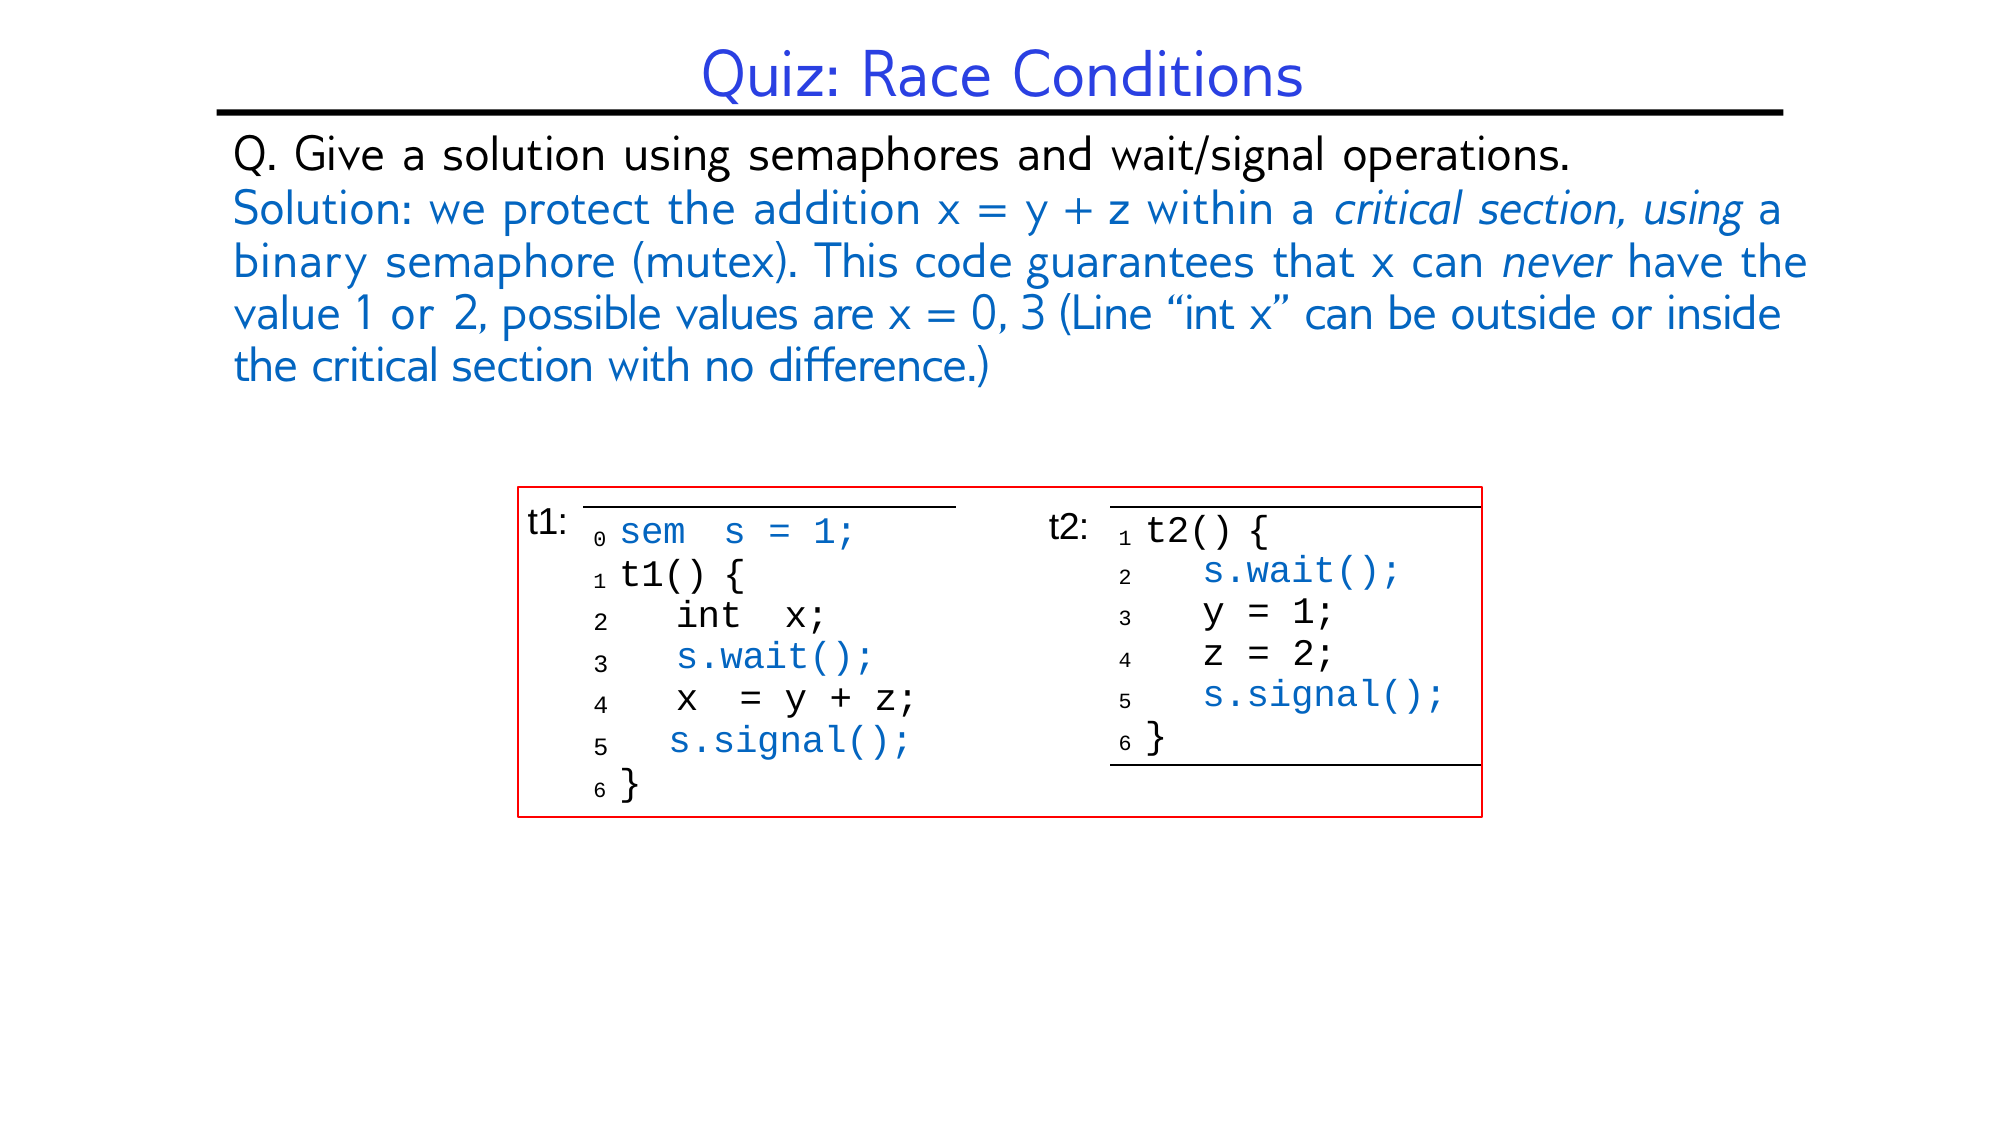

# Quiz: Race Conditions
Q. Give a solution using semaphores and wait/signal operations.
Solution: we protect the addition x = y + z within a critical section, using a binary semaphore (mutex). This code guarantees that x can never have the value 1 or 2, possible values are x = 0, 3 (Line “int x” can be outside or inside the critical section with no difference.)

t1:
| 0 sem s = 1; |  | t2: | 1 t2() { |
| --- | --- | --- | --- |
| 1 t1() { |  |  | 2 s.wait(); |
| 2 | int x; |  | 3 y = 1; |
| 3 | s.wait(); |  | 4 z = 2; |
| 4 | x = y + z; |  | 5 s.signal(); |
| 5 | s.signal(); |  | 6 } |
| 6 } |  |  |  |